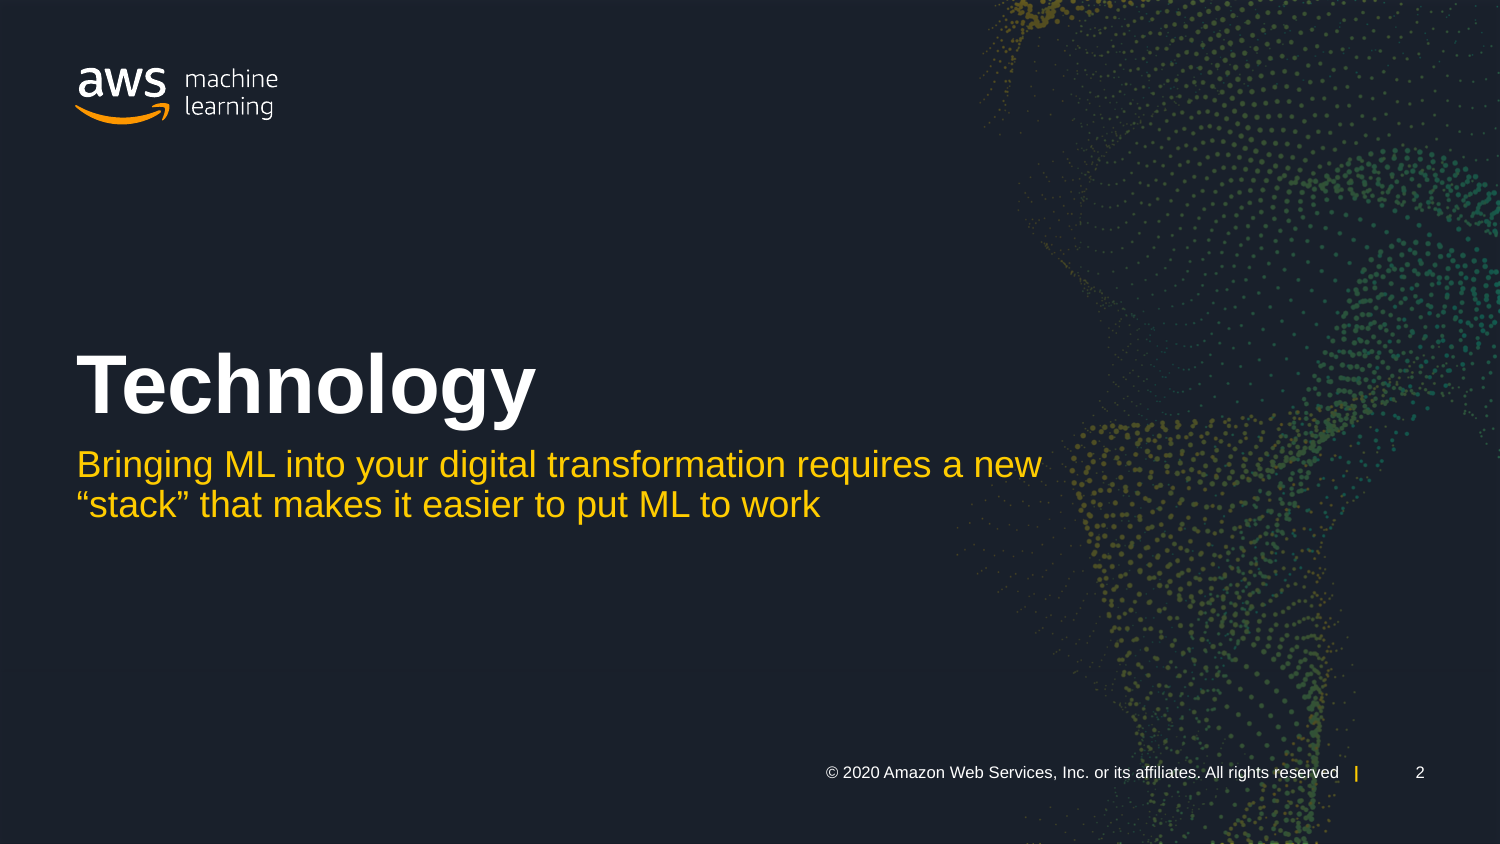

Technology
Bringing ML into your digital transformation requires a new “stack” that makes it easier to put ML to work